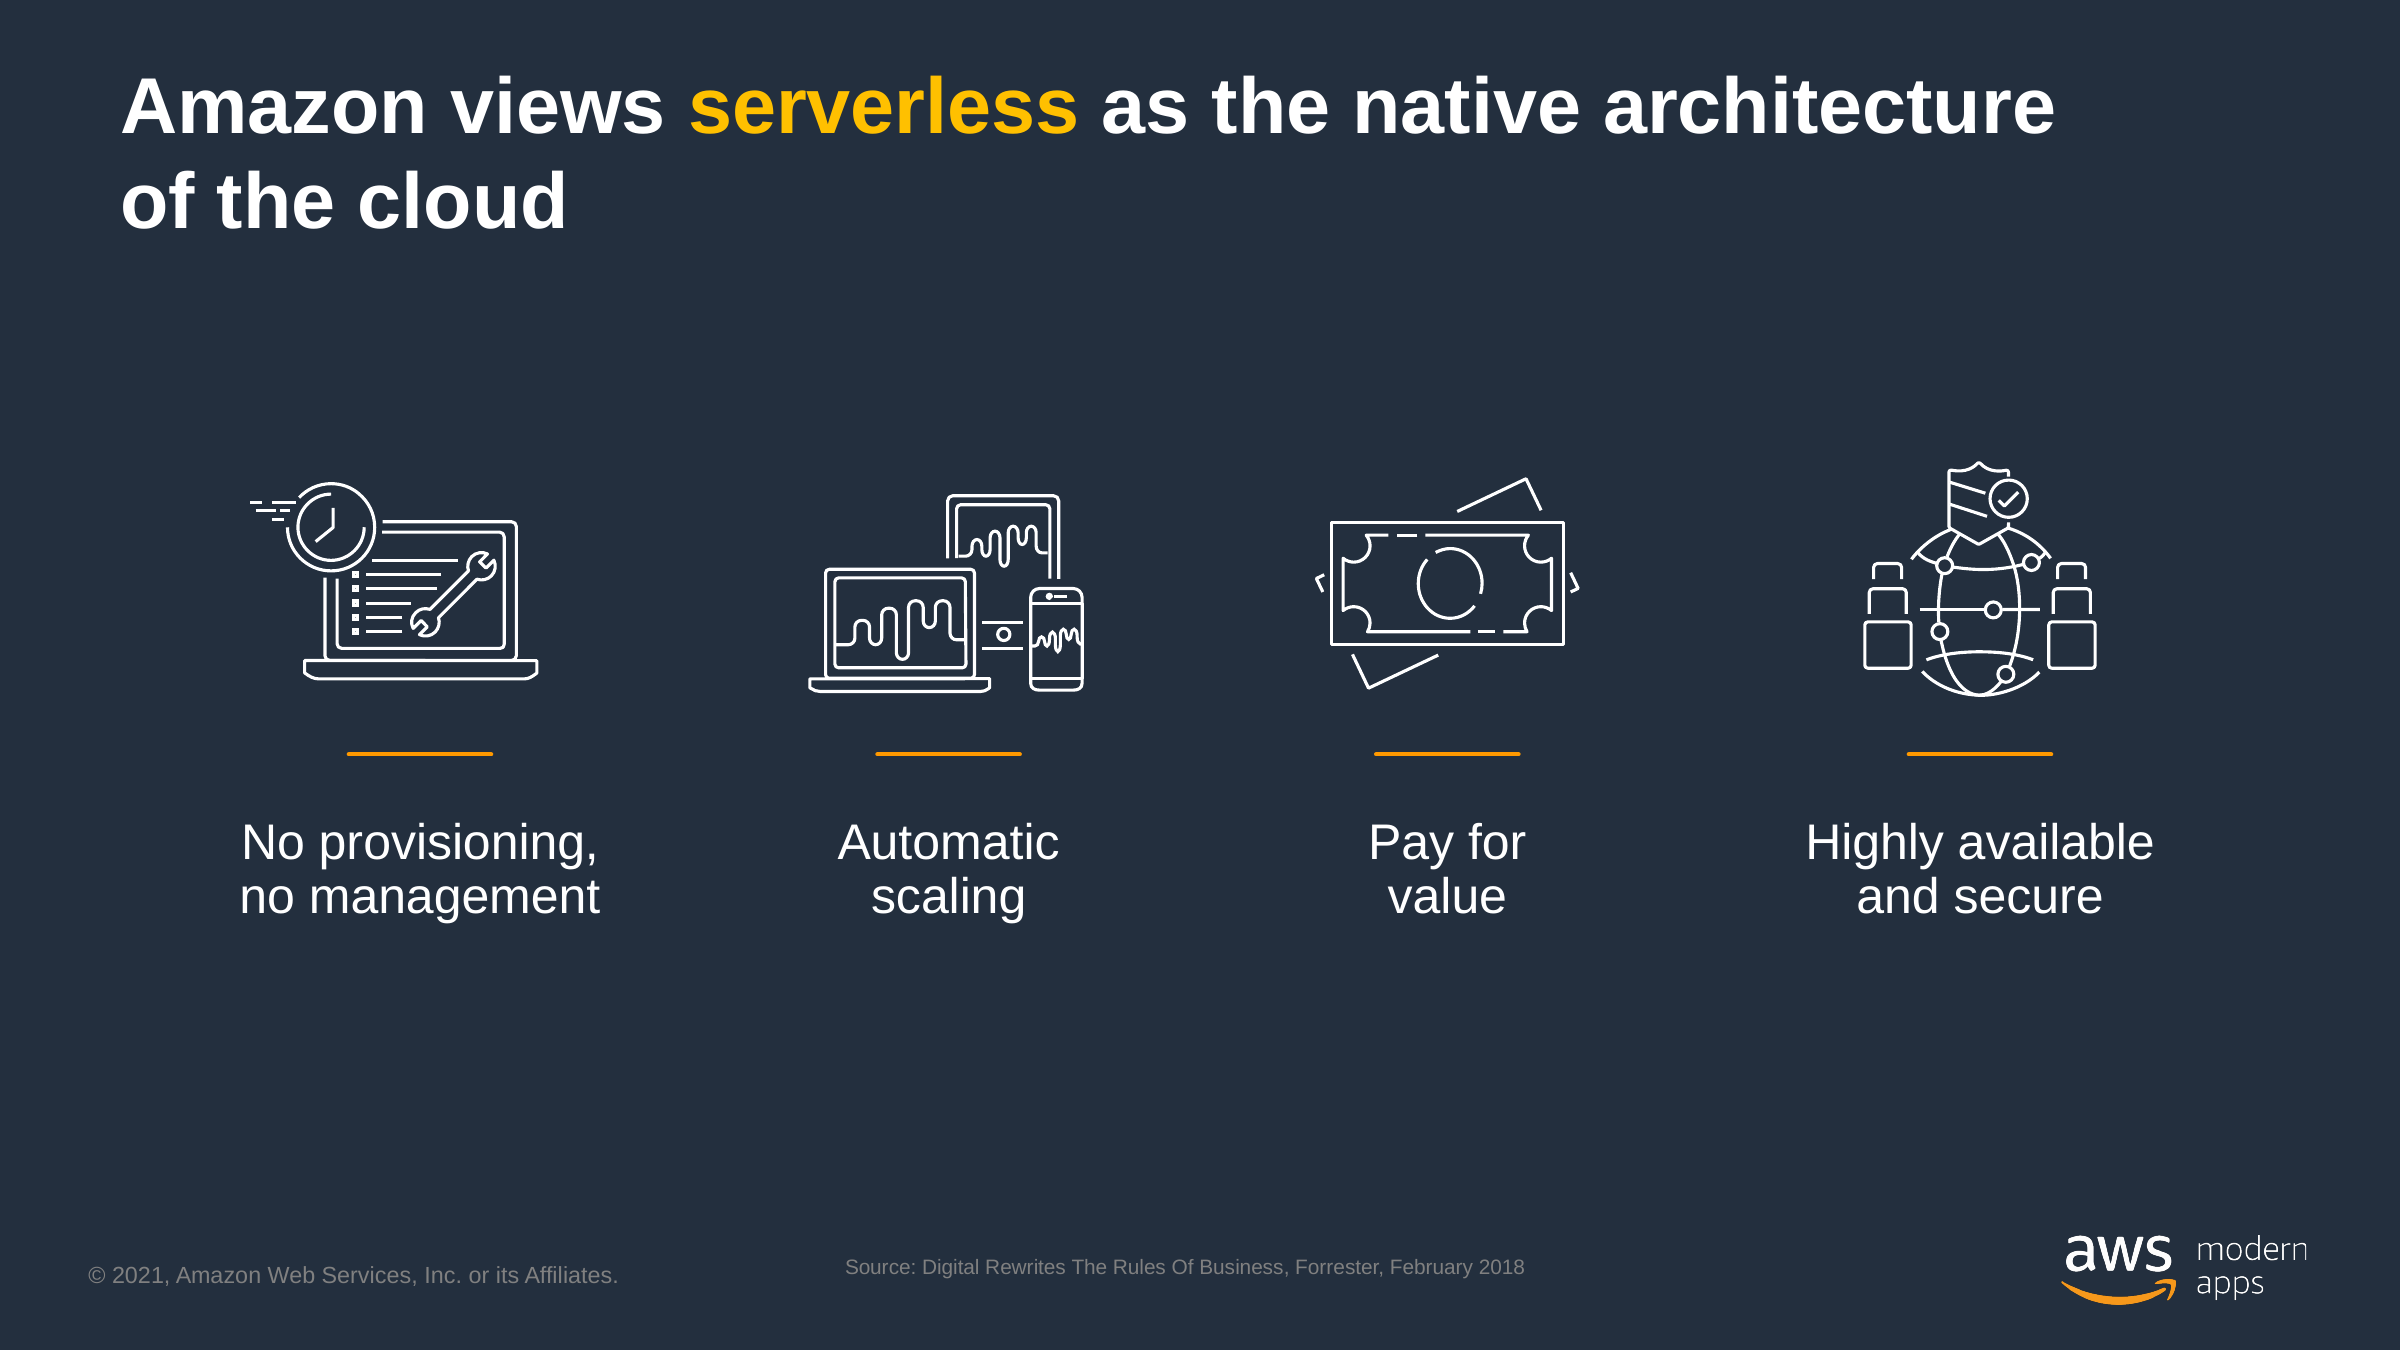

# Amazon views serverless as the native architecture of the cloud

Pay for
value

Automatic
scaling

No provisioning,
no management

Highly available
and secure
Source: Digital Rewrites The Rules Of Business, Forrester, February 2018